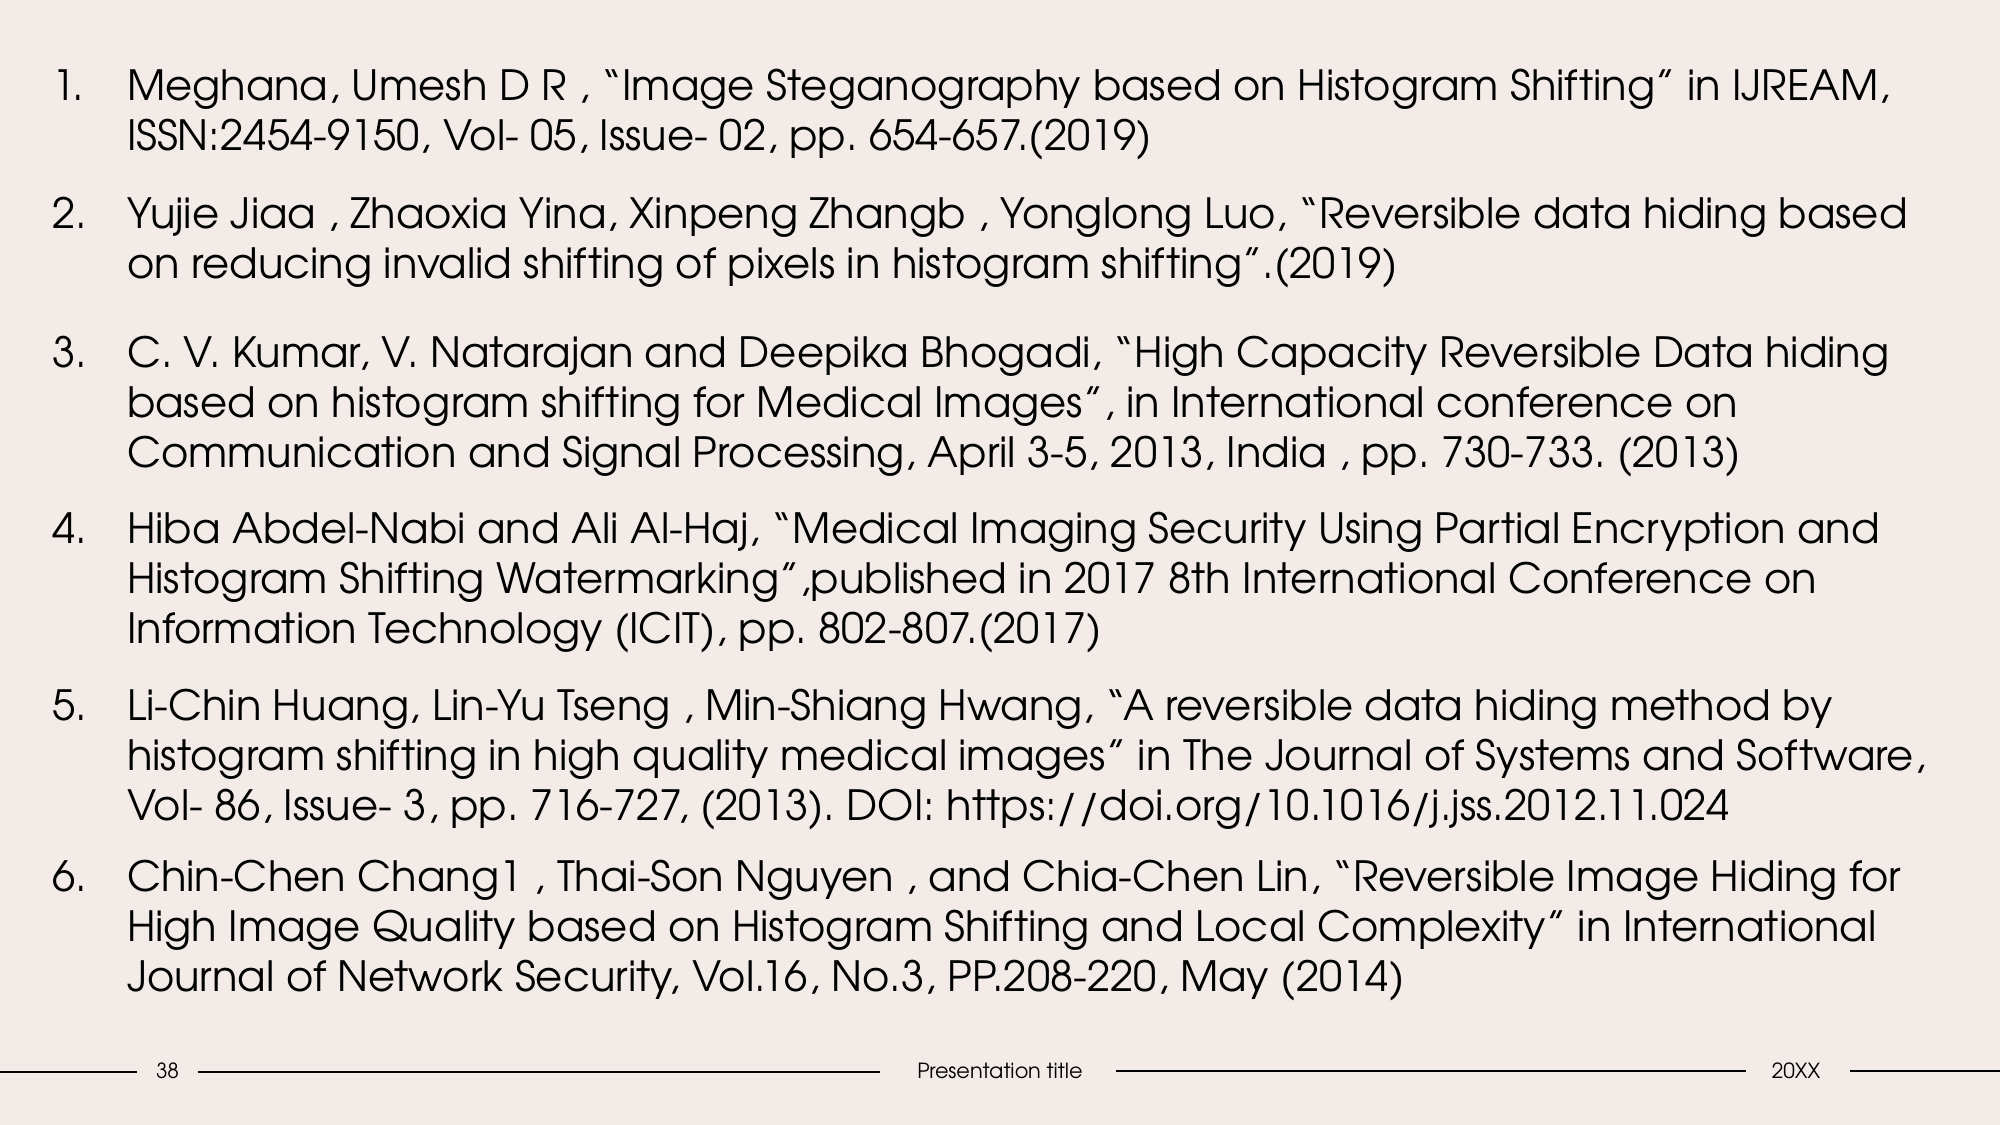

# Meghana, Umesh D R , “Image Steganography based on Histogram Shifting” in IJREAM, ISSN:2454-9150, Vol- 05, Issue- 02, pp. 654-657.(2019)
Yujie Jiaa , Zhaoxia Yina, Xinpeng Zhangb , Yonglong Luo, “Reversible data hiding based on reducing invalid shifting of pixels in histogram shifting”.(2019)
C. V. Kumar, V. Natarajan and Deepika Bhogadi, “High Capacity Reversible Data hiding based on histogram shifting for Medical Images”, in International conference on Communication and Signal Processing, April 3-5, 2013, India , pp. 730-733. (2013)
Hiba Abdel-Nabi and Ali Al-Haj, “Medical Imaging Security Using Partial Encryption and Histogram Shifting Watermarking”,published in 2017 8th International Conference on Information Technology (ICIT), pp. 802-807.(2017)
Li-Chin Huang, Lin-Yu Tseng , Min-Shiang Hwang, “A reversible data hiding method by histogram shifting in high quality medical images” in The Journal of Systems and Software, Vol- 86, Issue- 3, pp. 716-727, (2013). DOI: https://doi.org/10.1016/j.jss.2012.11.024
Chin-Chen Chang1 , Thai-Son Nguyen , and Chia-Chen Lin, “Reversible Image Hiding for High Image Quality based on Histogram Shifting and Local Complexity” in International Journal of Network Security, Vol.16, No.3, PP.208-220, May (2014)
38
Presentation title
20XX